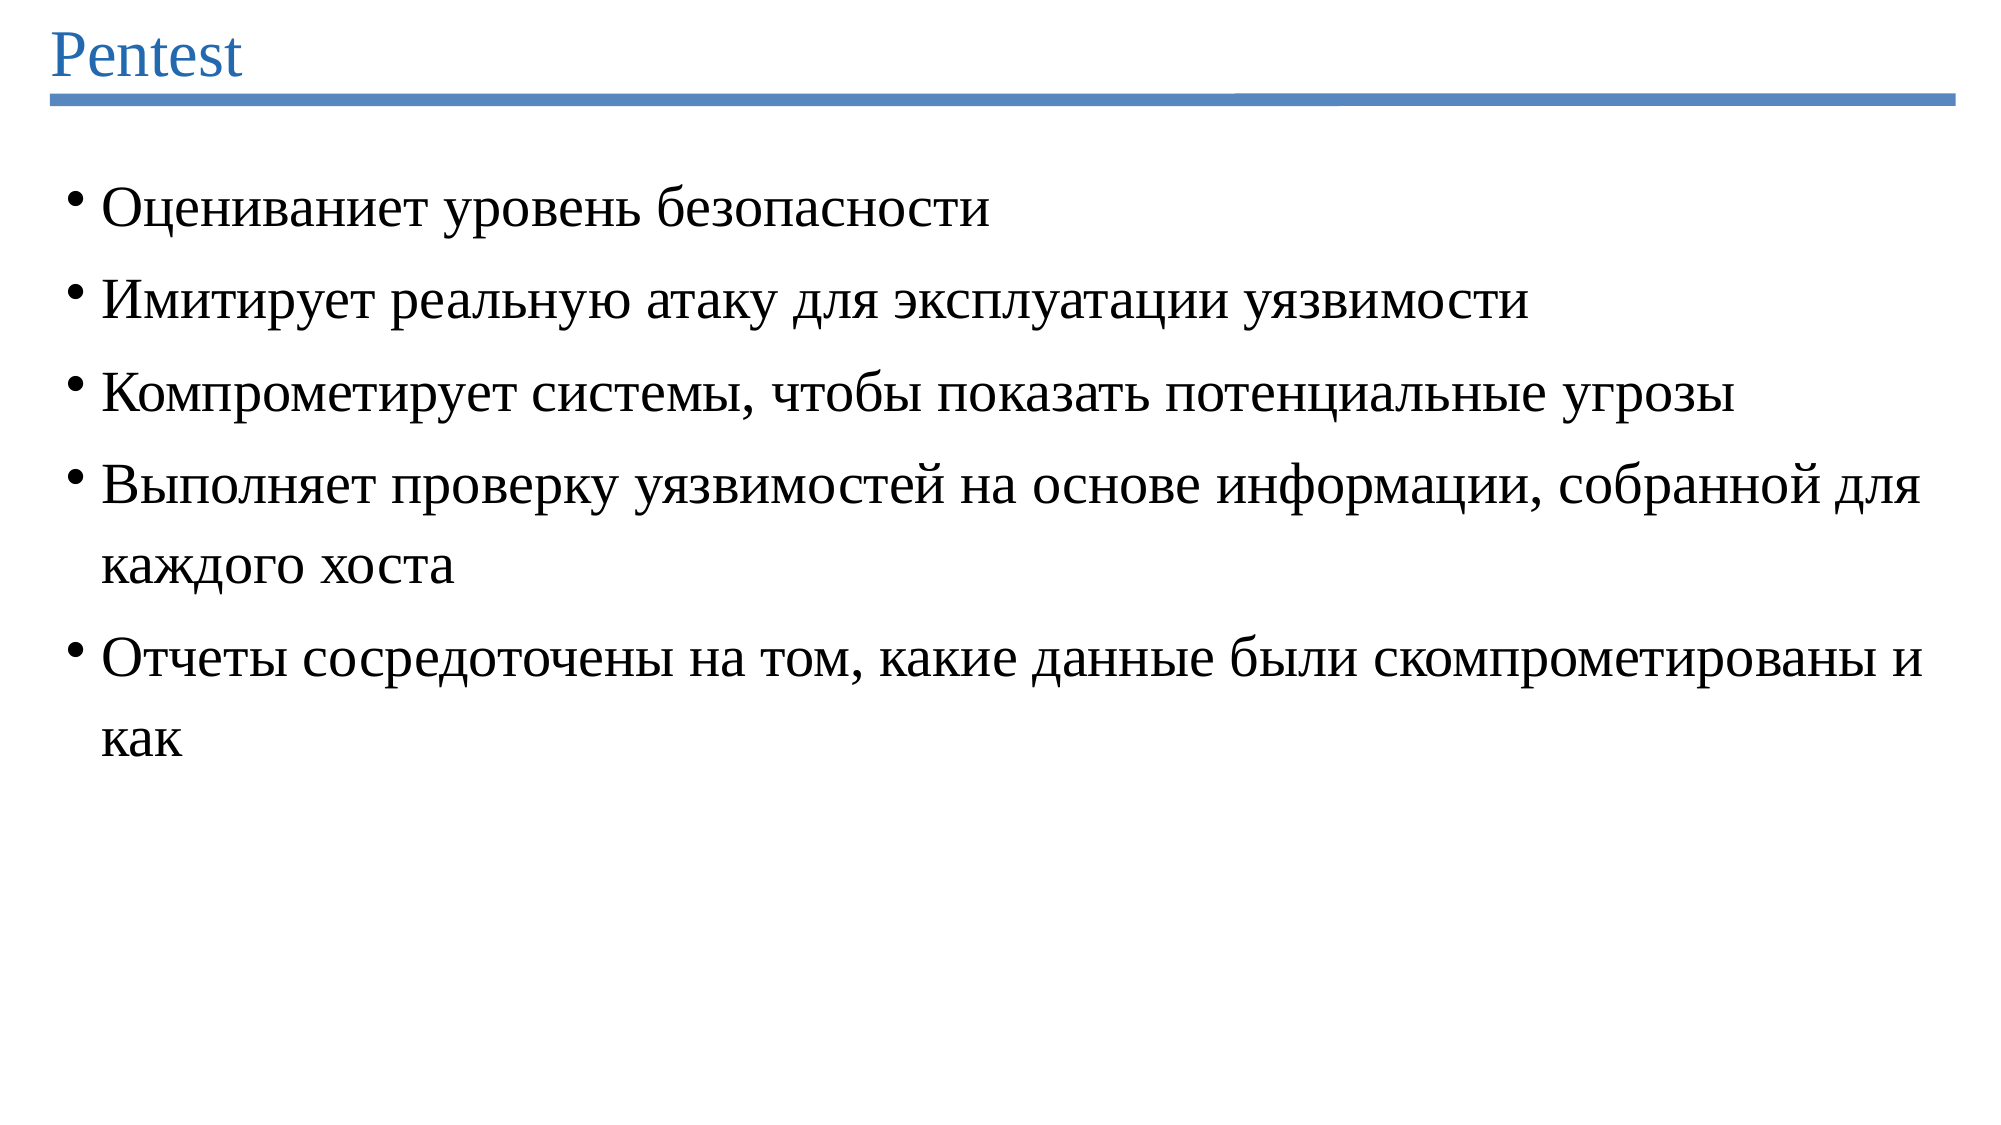

# Pentest

Оцениваниет уровень безопасности
Имитирует реальную атаку для эксплуатации уязвимости
Компрометирует системы, чтобы показать потенциальные угрозы
Выполняет проверку уязвимостей на основе информации, собранной для каждого хоста
Отчеты сосредоточены на том, какие данные были скомпрометированы и как